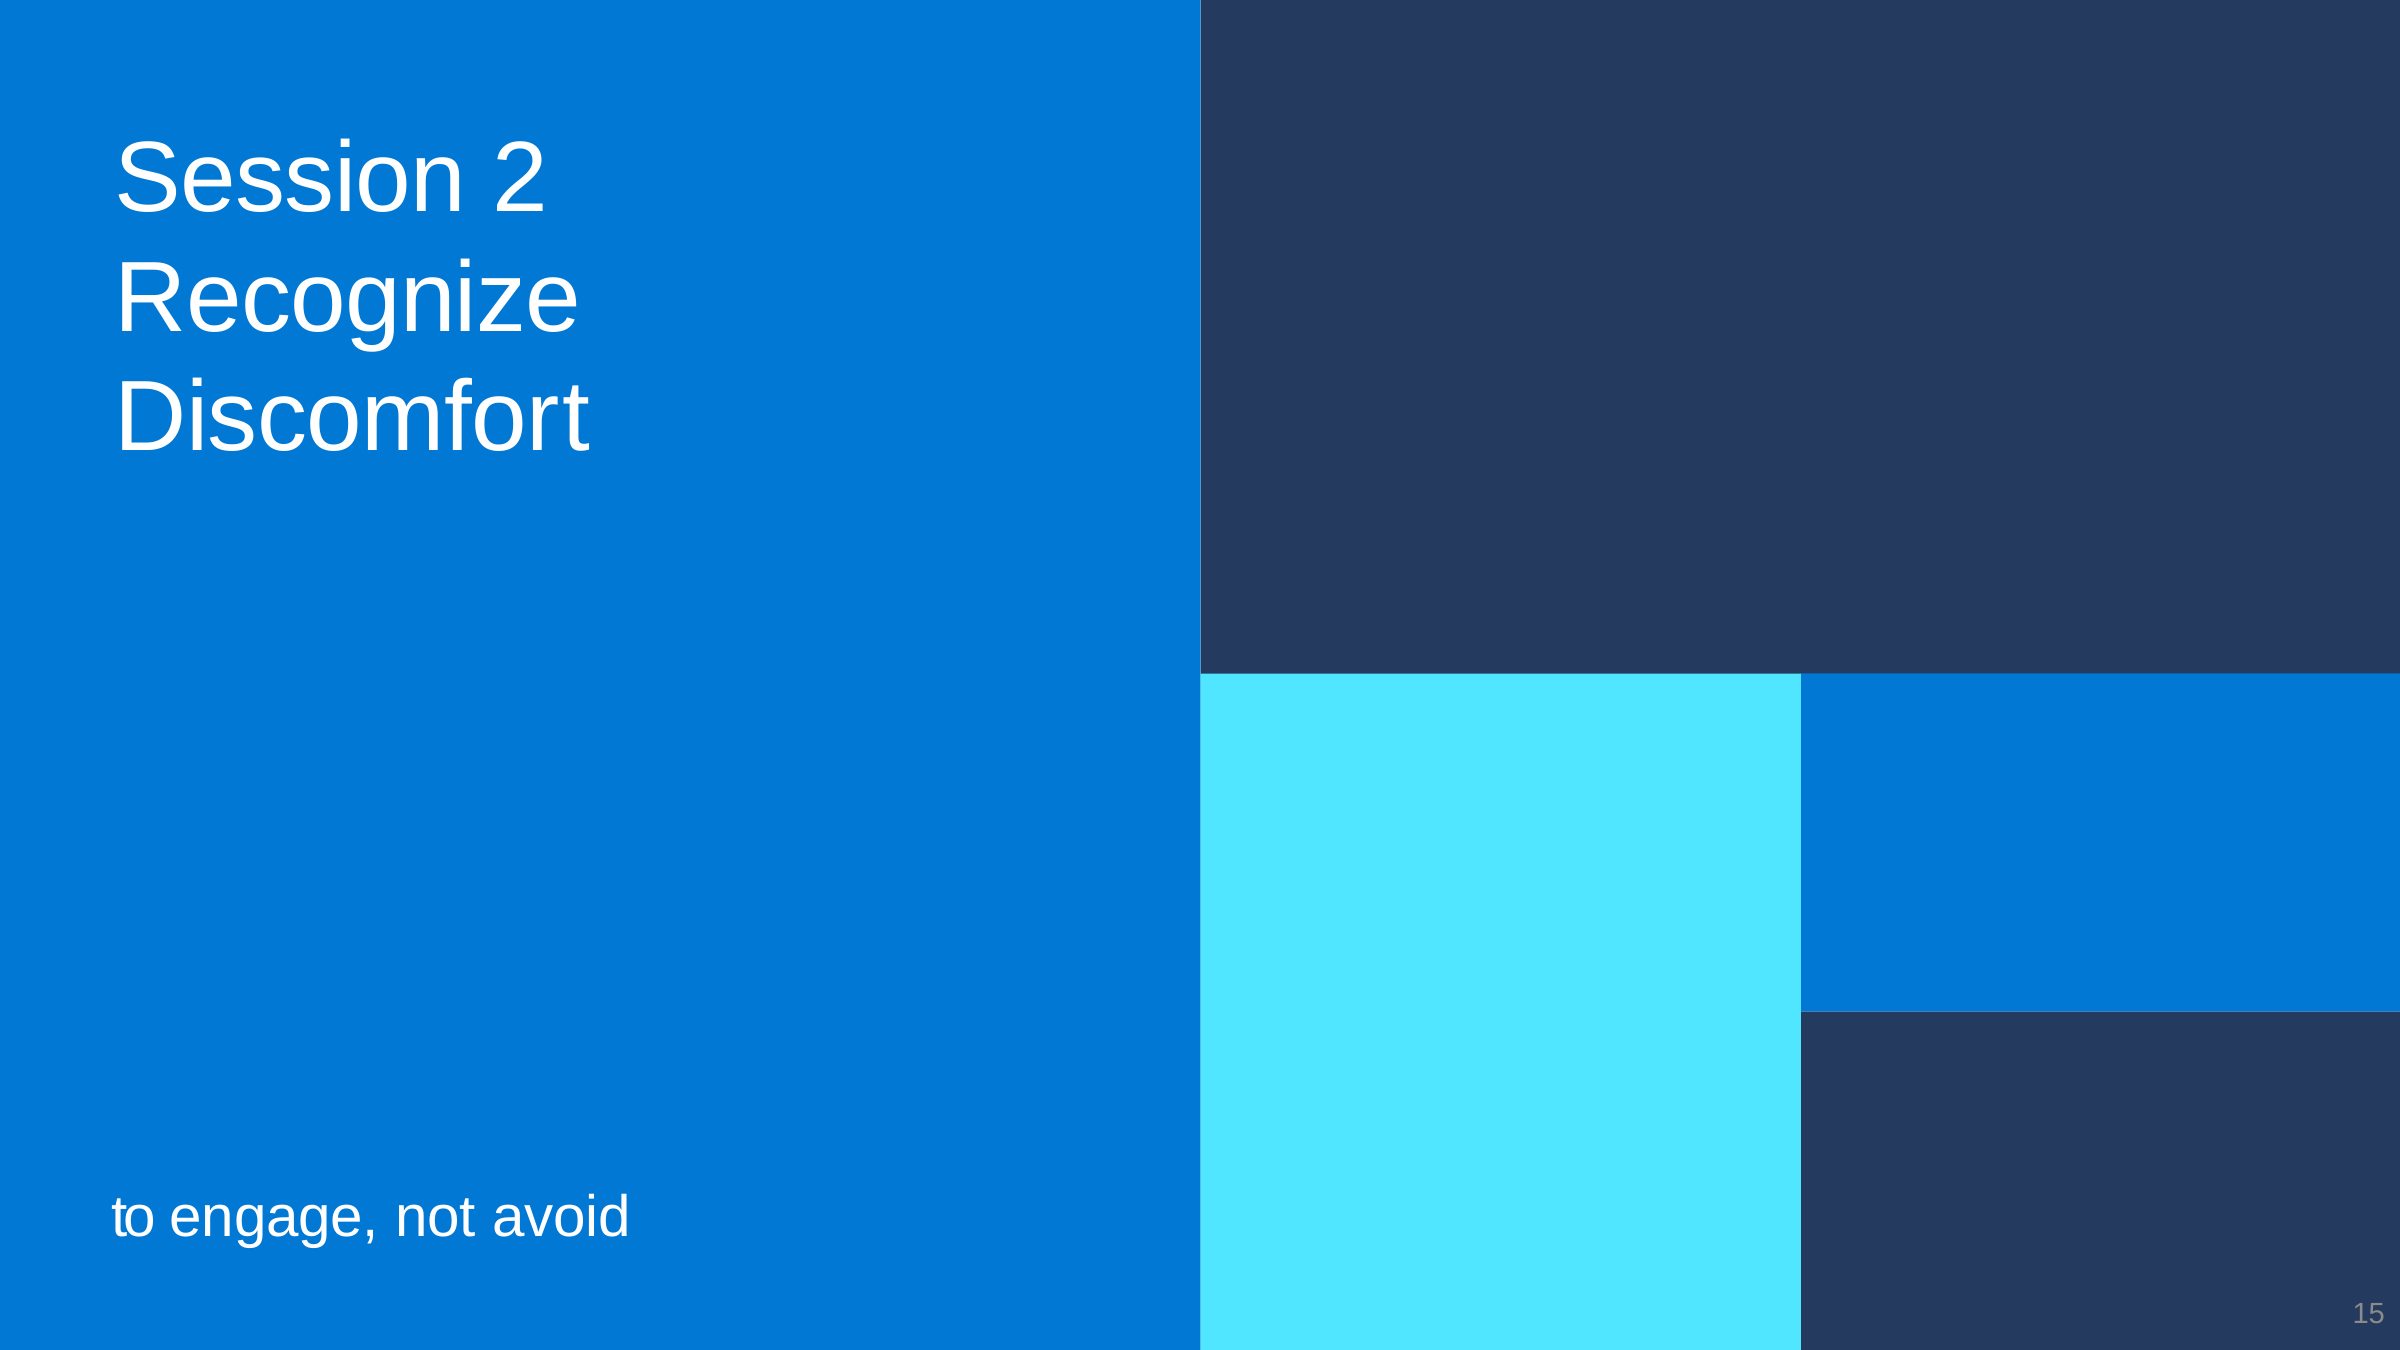

# Session 2 Recognize Discomfort
to engage, not avoid

15